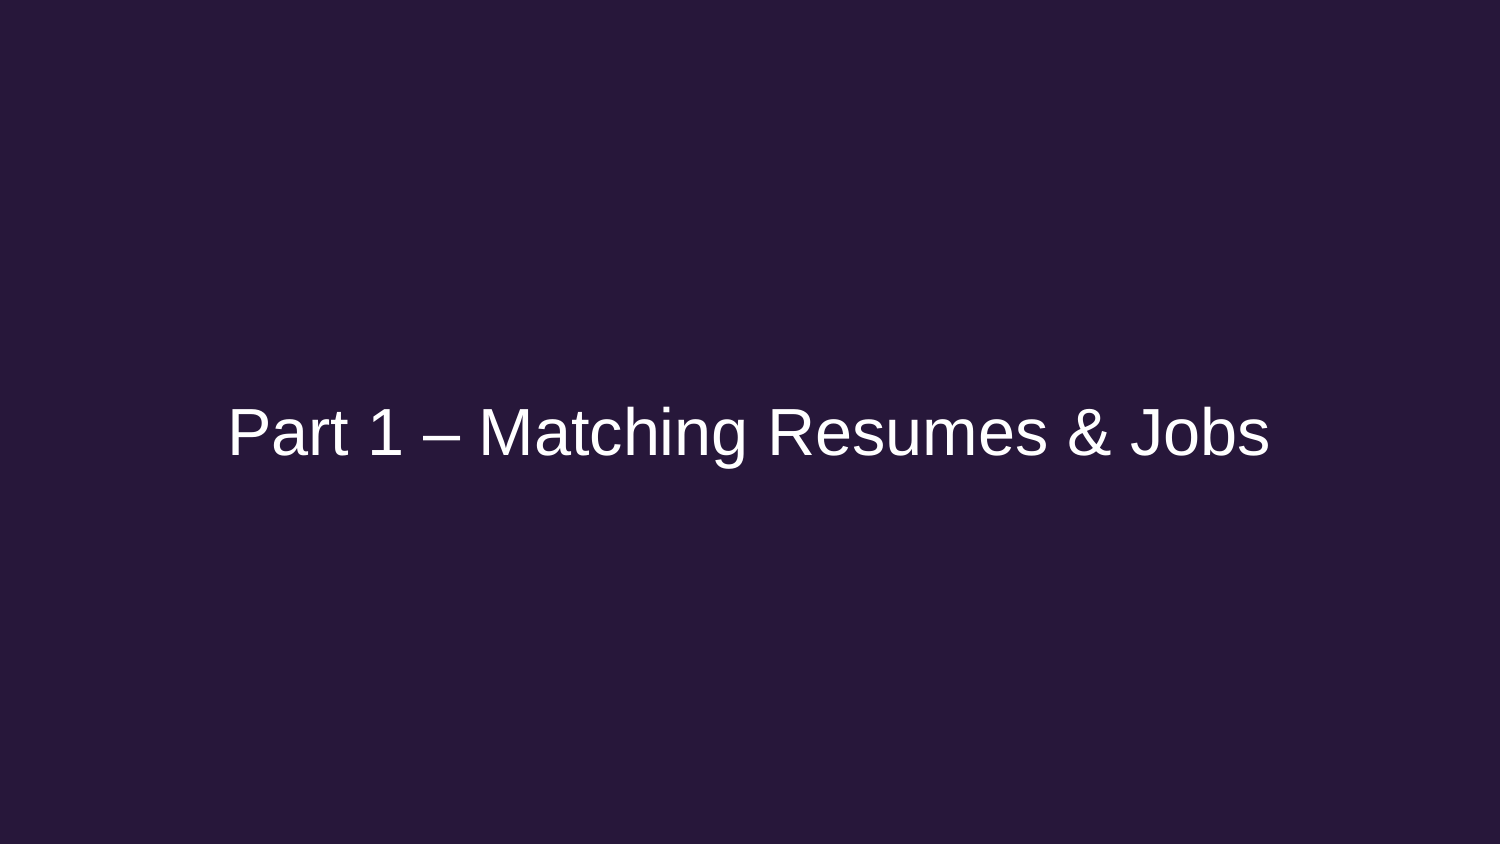

# Part 1 – Matching Resumes & Jobs